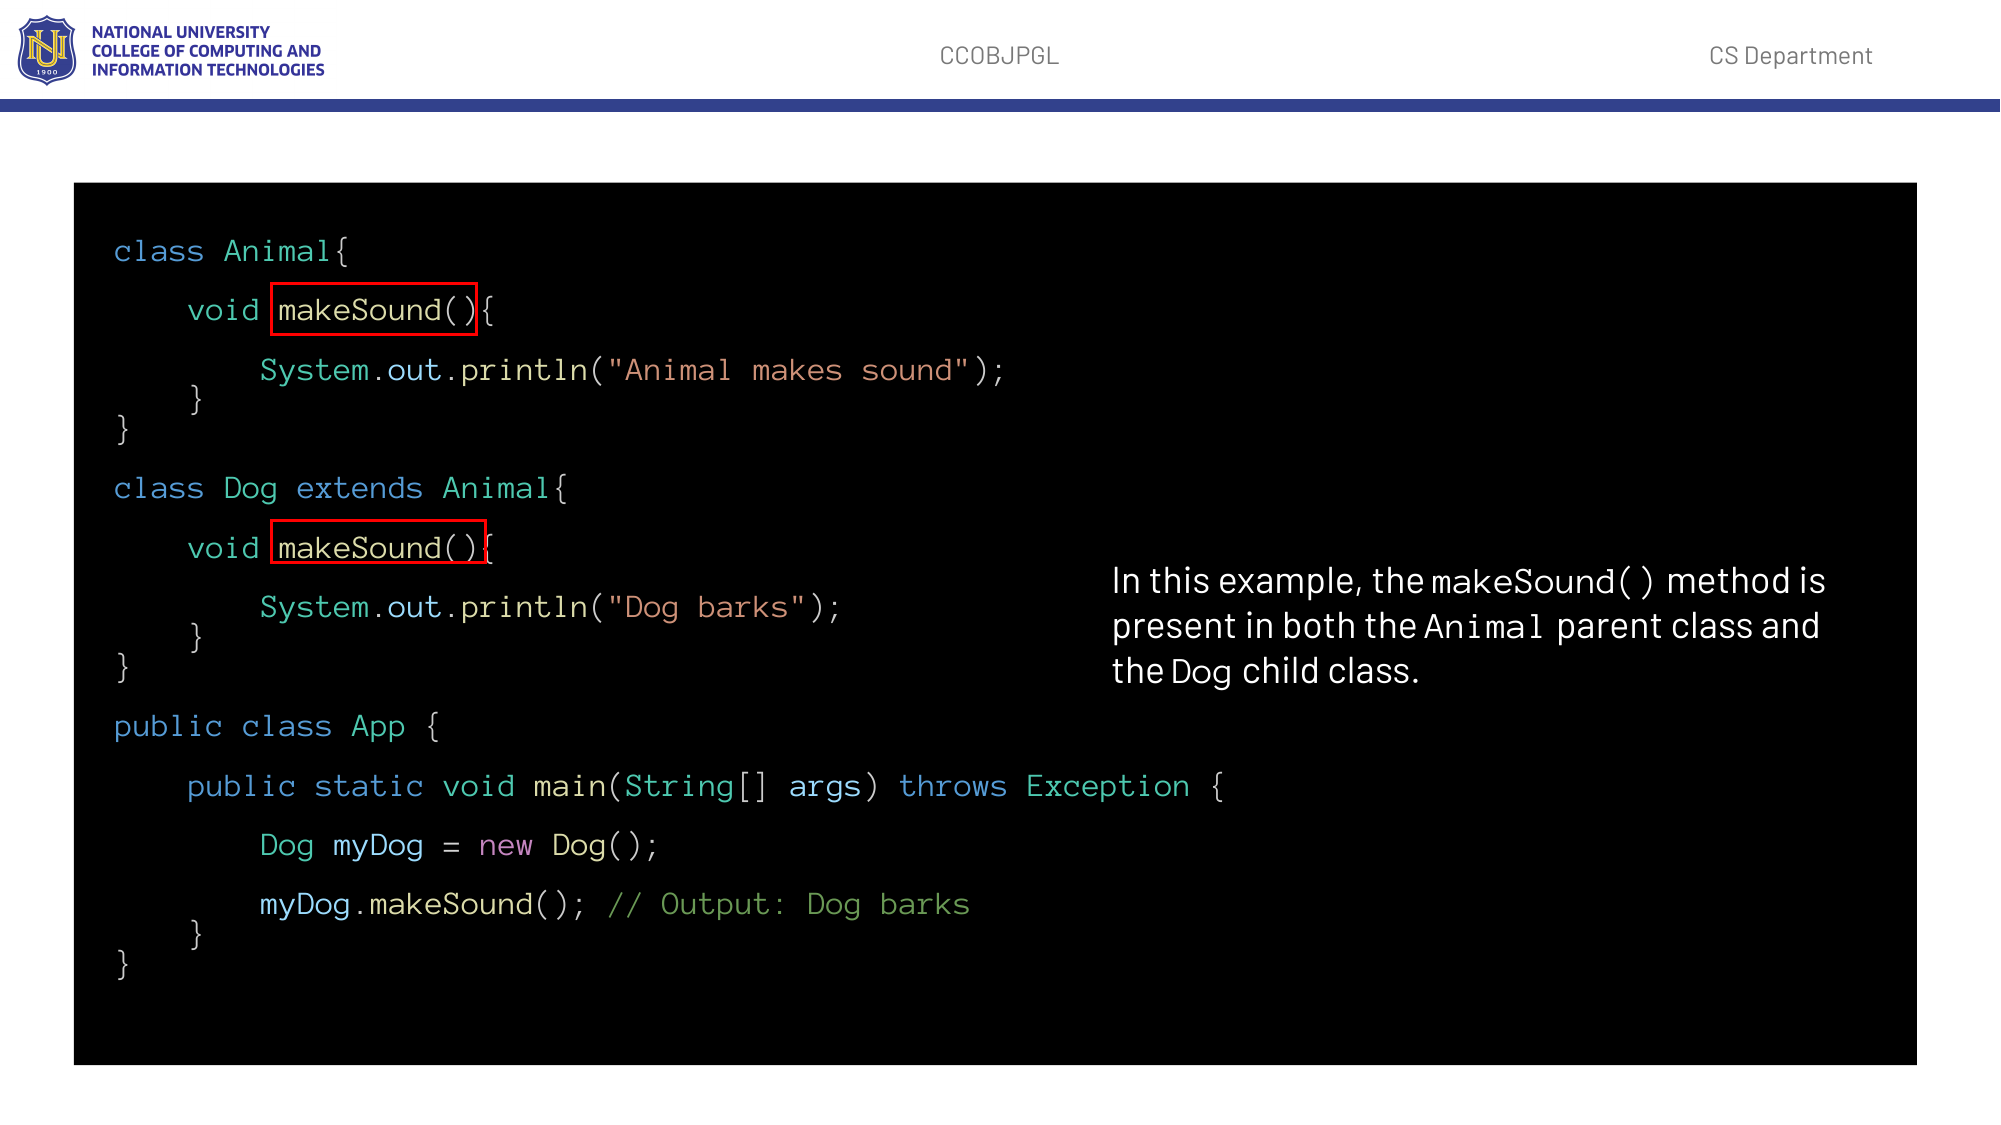

class Animal{
    void makeSound(){

        System.out.println("Animal makes sound");
    }
}
class Dog extends Animal{
    void makeSound(){

        System.out.println("Dog barks");
    }
}
public class App {

    public static void main(String[] args) throws Exception {

        Dog myDog = new Dog();

        myDog.makeSound(); // Output: Dog barks
    }
}

In this example, the makeSound() method is present in both the Animal parent class and the Dog child class.